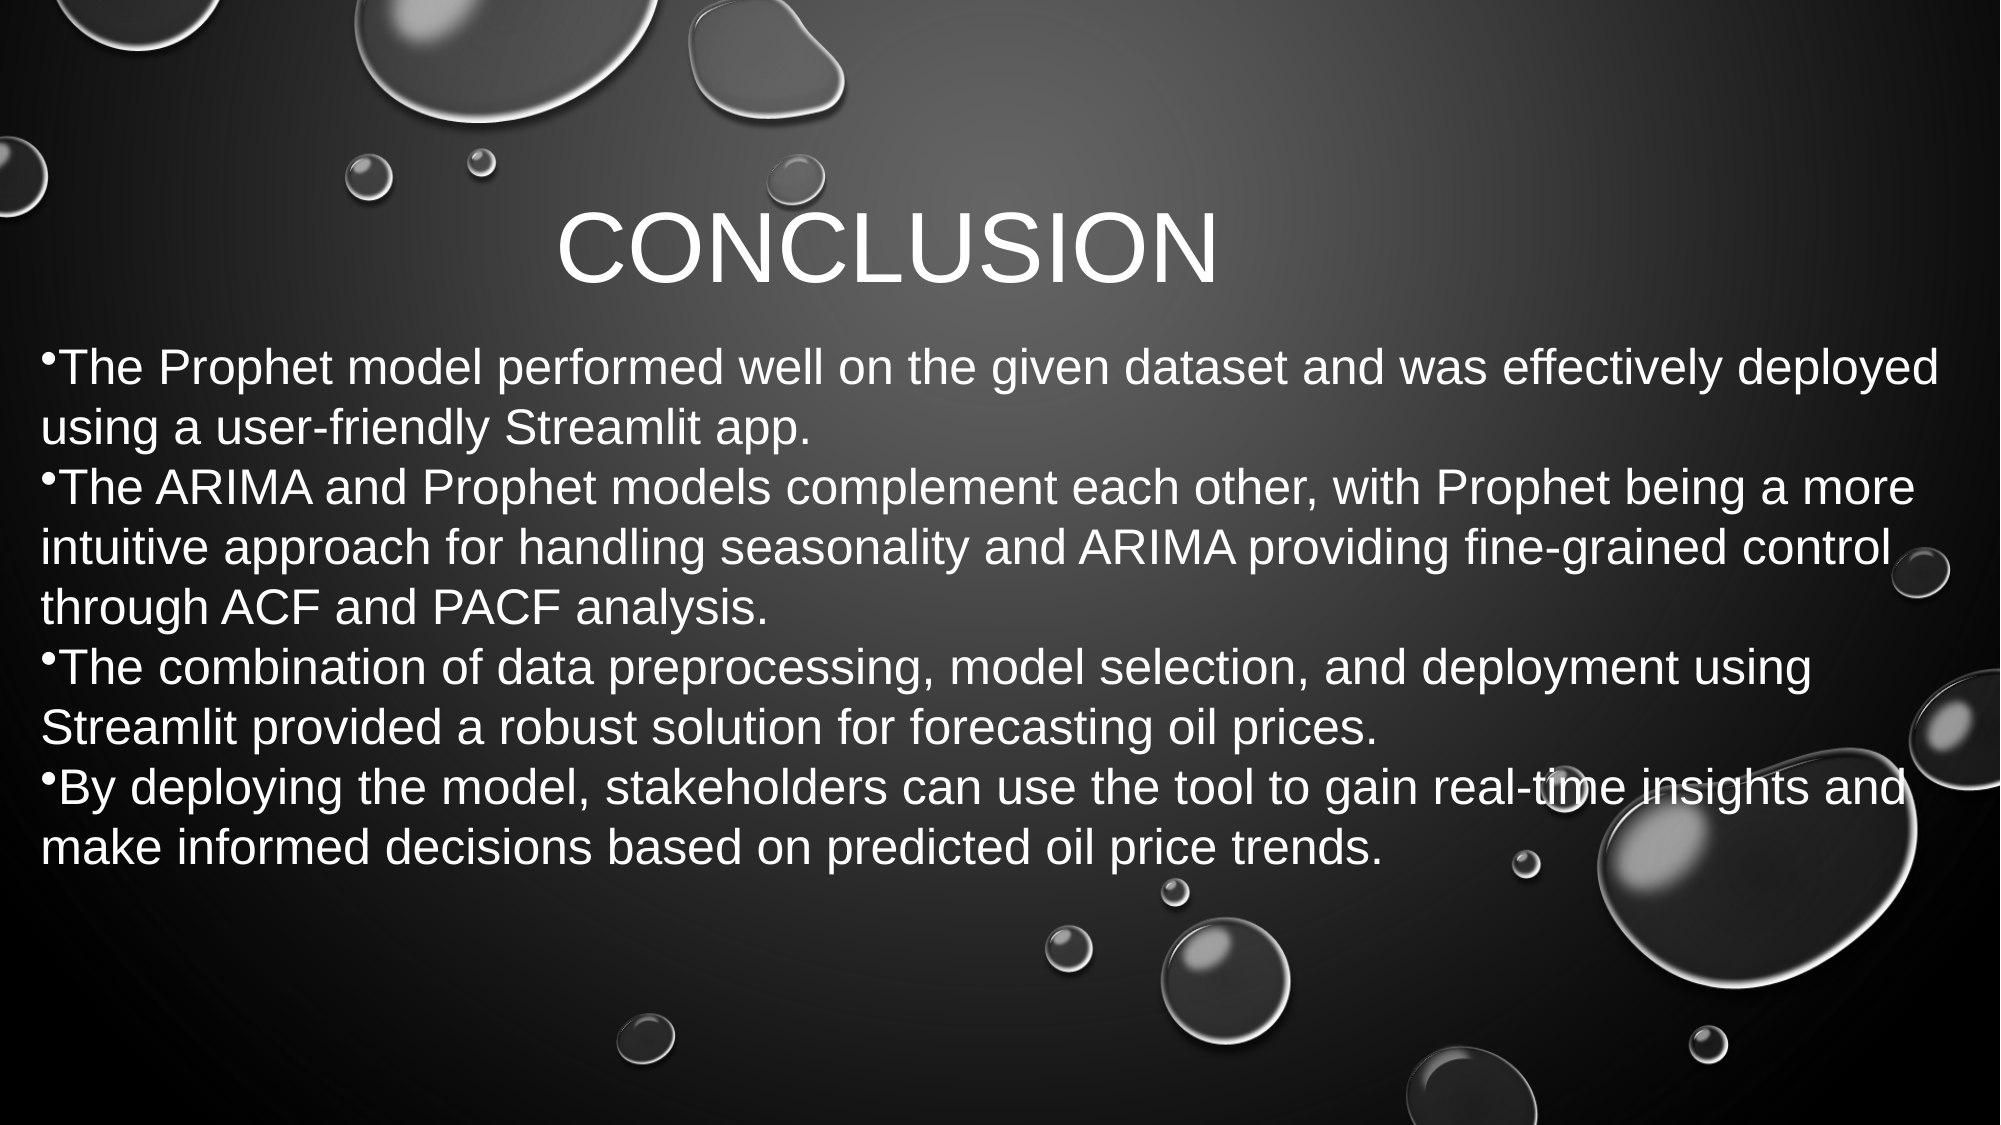

# conclusion

The Prophet model performed well on the given dataset and was effectively deployed using a user-friendly Streamlit app.
The ARIMA and Prophet models complement each other, with Prophet being a more intuitive approach for handling seasonality and ARIMA providing fine-grained control through ACF and PACF analysis.
The combination of data preprocessing, model selection, and deployment using Streamlit provided a robust solution for forecasting oil prices.
By deploying the model, stakeholders can use the tool to gain real-time insights and make informed decisions based on predicted oil price trends.